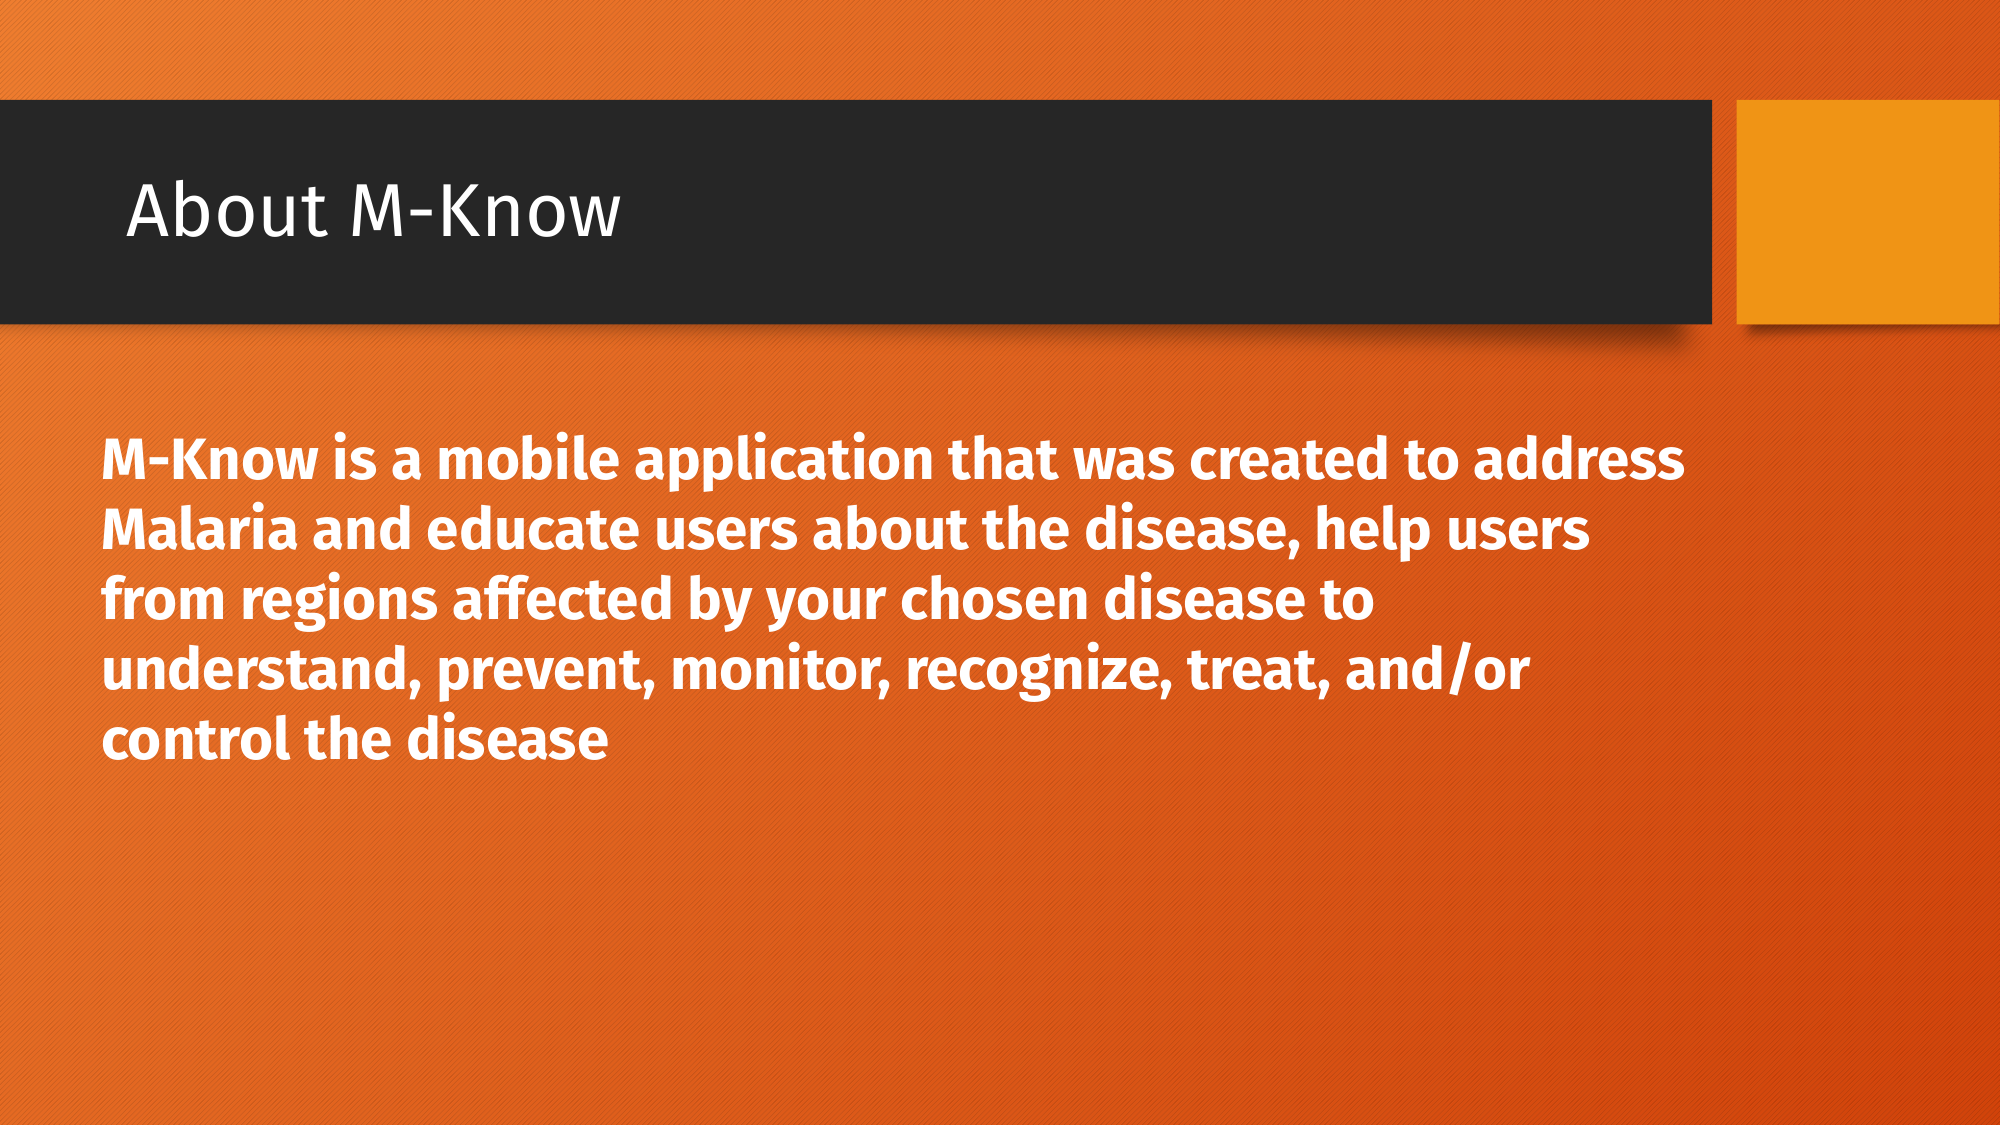

# About M-Know
M-Know is a mobile application that was created to address Malaria and educate users about the disease, help users from regions affected by your chosen disease to understand, prevent, monitor, recognize, treat, and/or control the disease